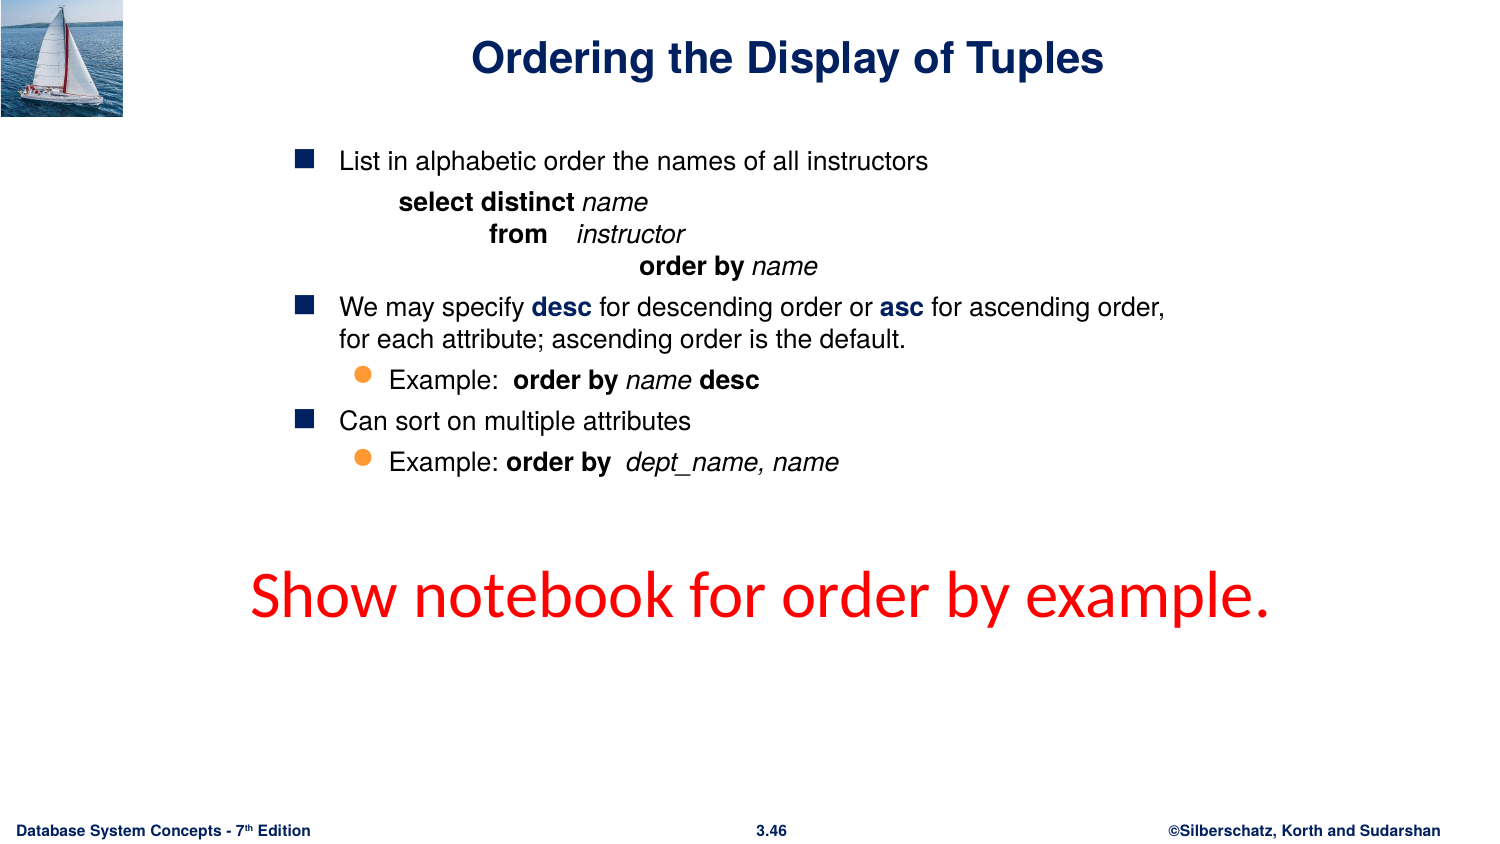

# Ordering the Display of Tuples
List in alphabetic order the names of all instructors
              select distinct name
	from    instructor
		order by name
We may specify desc for descending order or asc for ascending order, for each attribute; ascending order is the default.
Example:  order by name desc
Can sort on multiple attributes
Example: order by  dept_name, name
Show notebook for order by example.